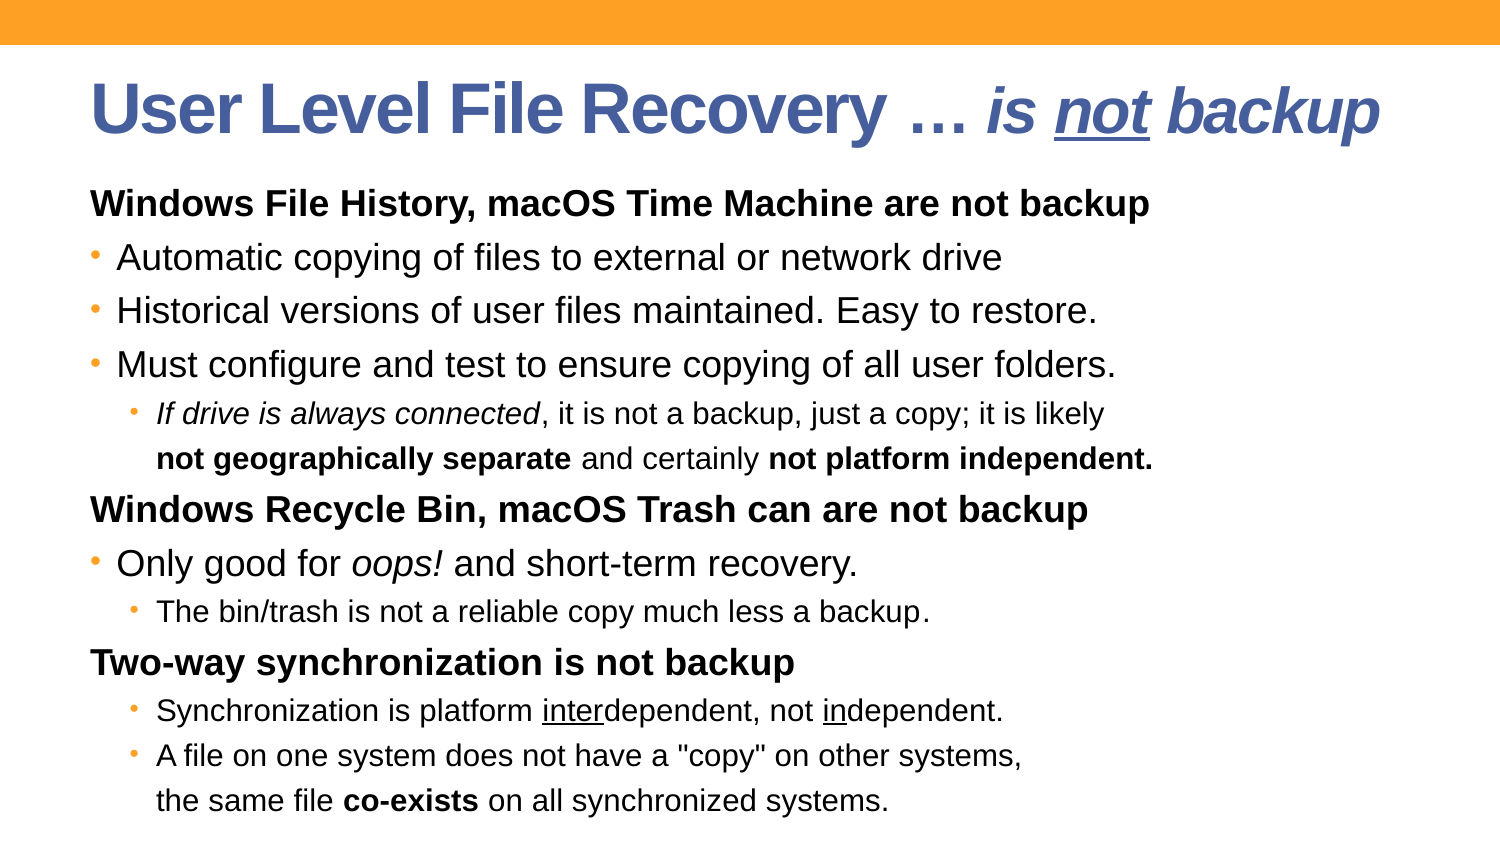

# User Level File Recovery … is not backup
Windows File History, macOS Time Machine are not backup
Automatic copying of files to external or network drive
Historical versions of user files maintained. Easy to restore.
Must configure and test to ensure copying of all user folders.
If drive is always connected, it is not a backup, just a copy; it is likely
not geographically separate and certainly not platform independent.
Windows Recycle Bin, macOS Trash can are not backup
Only good for oops! and short-term recovery.
The bin/trash is not a reliable copy much less a backup.
Two-way synchronization is not backup
Synchronization is platform interdependent, not independent.
A file on one system does not have a "copy" on other systems,
the same file co-exists on all synchronized systems.